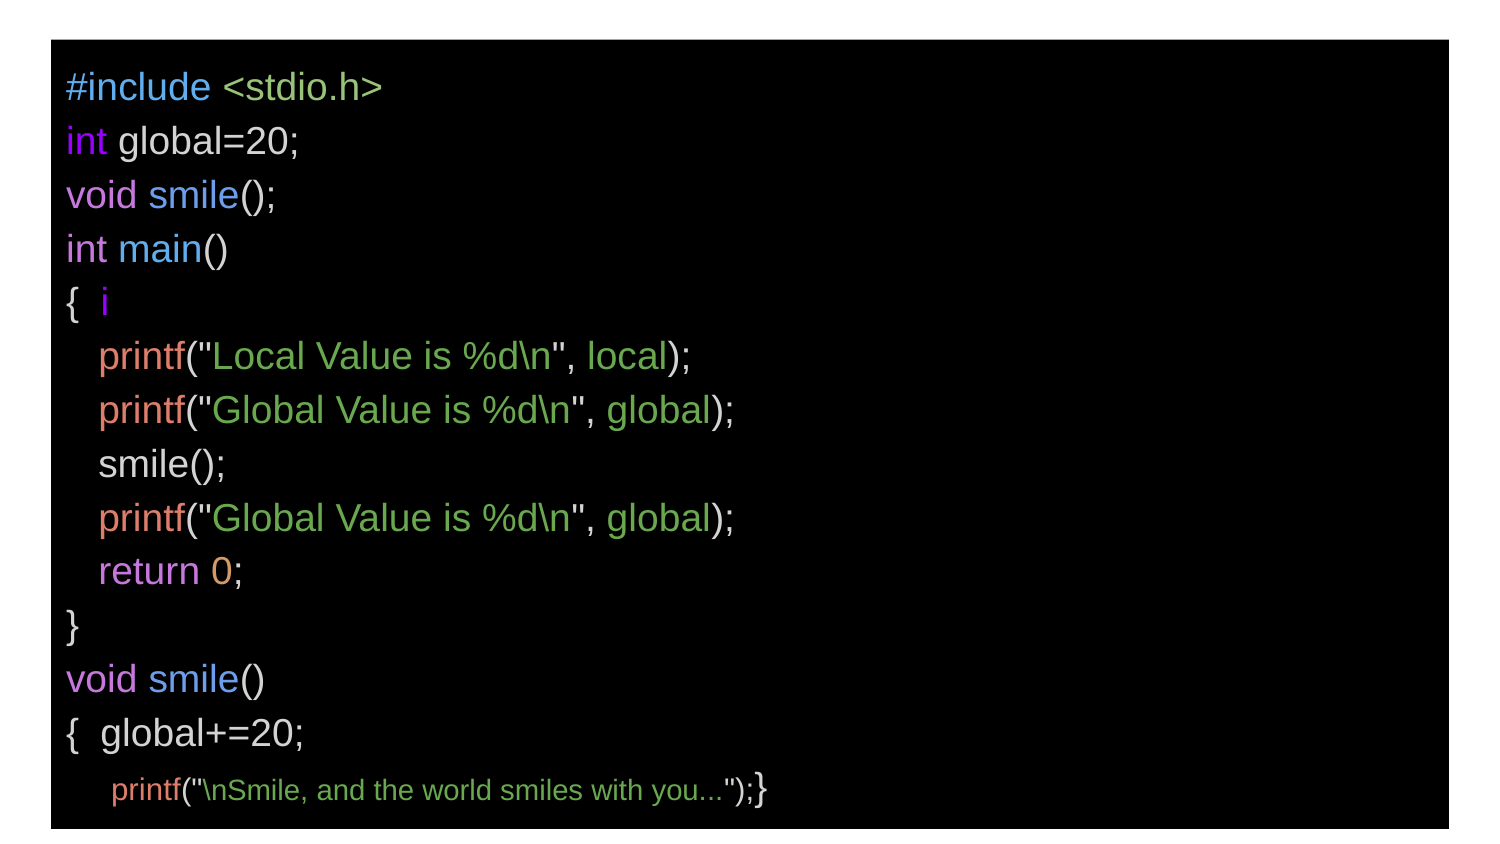

#include <stdio.h>
int global=20;
void smile();
int main()
{  i
   printf("Local Value is %d\n", local);
   printf("Global Value is %d\n", global);
   smile();
   printf("Global Value is %d\n", global);
   return 0;
}
void smile()
{  global+=20;
  	printf("\nSmile, and the world smiles with you...");}
#